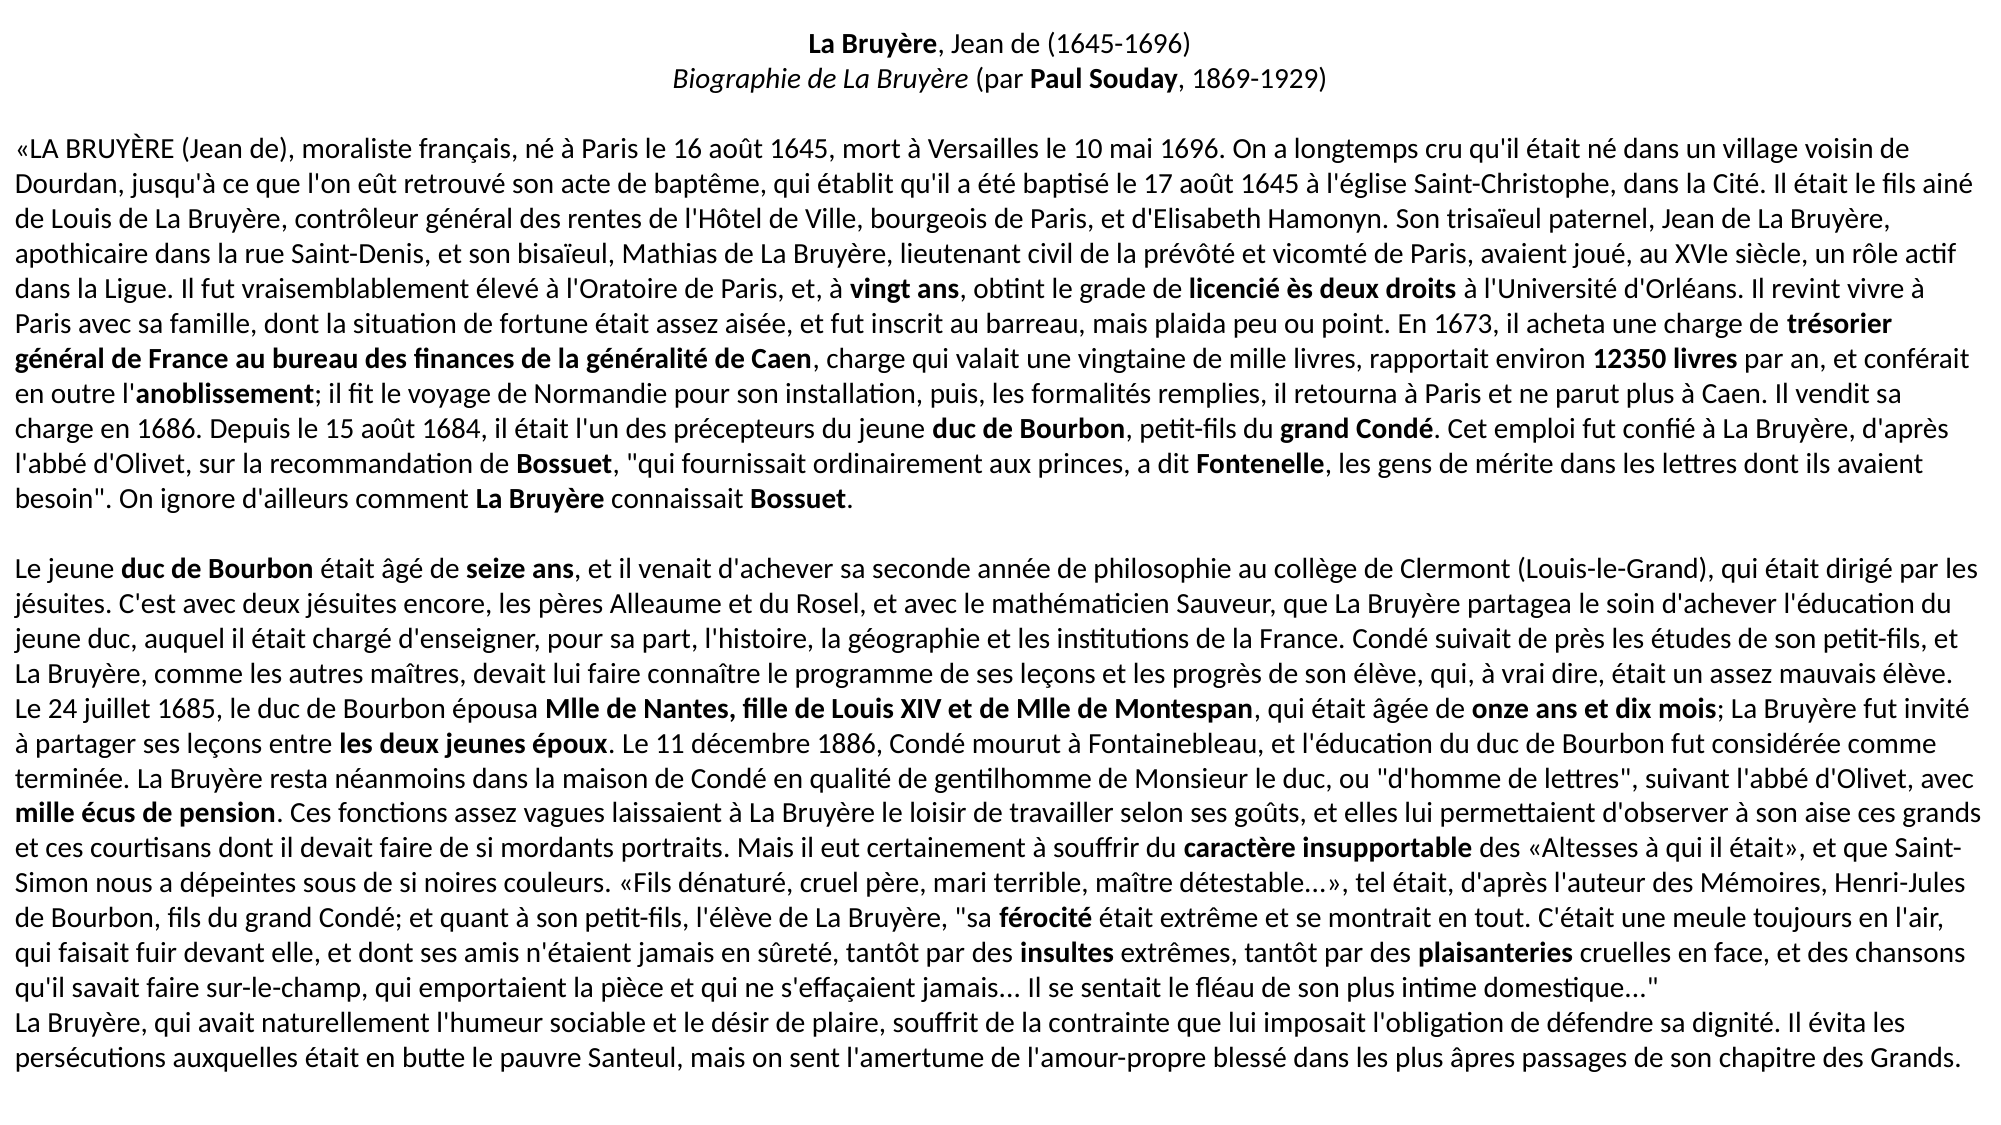

La Bruyère, Jean de (1645-1696)
Biographie de La Bruyère (par Paul Souday, 1869-1929)

«LA BRUYÈRE (Jean de), moraliste français, né à Paris le 16 août 1645, mort à Versailles le 10 mai 1696. On a longtemps cru qu'il était né dans un village voisin de Dourdan, jusqu'à ce que l'on eût retrouvé son acte de baptême, qui établit qu'il a été baptisé le 17 août 1645 à l'église Saint-Christophe, dans la Cité. Il était le fils ainé de Louis de La Bruyère, contrôleur général des rentes de l'Hôtel de Ville, bourgeois de Paris, et d'Elisabeth Hamonyn. Son trisaïeul paternel, Jean de La Bruyère, apothicaire dans la rue Saint-Denis, et son bisaïeul, Mathias de La Bruyère, lieutenant civil de la prévôté et vicomté de Paris, avaient joué, au XVIe siècle, un rôle actif dans la Ligue. Il fut vraisemblablement élevé à l'Oratoire de Paris, et, à vingt ans, obtint le grade de licencié ès deux droits à l'Université d'Orléans. Il revint vivre à Paris avec sa famille, dont la situation de fortune était assez aisée, et fut inscrit au barreau, mais plaida peu ou point. En 1673, il acheta une charge de trésorier général de France au bureau des finances de la généralité de Caen, charge qui valait une vingtaine de mille livres, rapportait environ 12350 livres par an, et conférait en outre l'anoblissement; il fit le voyage de Normandie pour son installation, puis, les formalités remplies, il retourna à Paris et ne parut plus à Caen. Il vendit sa charge en 1686. Depuis le 15 août 1684, il était l'un des précepteurs du jeune duc de Bourbon, petit-fils du grand Condé. Cet emploi fut confié à La Bruyère, d'après l'abbé d'Olivet, sur la recommandation de Bossuet, "qui fournissait ordinairement aux princes, a dit Fontenelle, les gens de mérite dans les lettres dont ils avaient besoin". On ignore d'ailleurs comment La Bruyère connaissait Bossuet.

Le jeune duc de Bourbon était âgé de seize ans, et il venait d'achever sa seconde année de philosophie au collège de Clermont (Louis-le-Grand), qui était dirigé par les jésuites. C'est avec deux jésuites encore, les pères Alleaume et du Rosel, et avec le mathématicien Sauveur, que La Bruyère partagea le soin d'achever l'éducation du jeune duc, auquel il était chargé d'enseigner, pour sa part, l'histoire, la géographie et les institutions de la France. Condé suivait de près les études de son petit-fils, et La Bruyère, comme les autres maîtres, devait lui faire connaître le programme de ses leçons et les progrès de son élève, qui, à vrai dire, était un assez mauvais élève. Le 24 juillet 1685, le duc de Bourbon épousa Mlle de Nantes, fille de Louis XIV et de Mlle de Montespan, qui était âgée de onze ans et dix mois; La Bruyère fut invité à partager ses leçons entre les deux jeunes époux. Le 11 décembre 1886, Condé mourut à Fontainebleau, et l'éducation du duc de Bourbon fut considérée comme terminée. La Bruyère resta néanmoins dans la maison de Condé en qualité de gentilhomme de Monsieur le duc, ou "d'homme de lettres", suivant l'abbé d'Olivet, avec mille écus de pension. Ces fonctions assez vagues laissaient à La Bruyère le loisir de travailler selon ses goûts, et elles lui permettaient d'observer à son aise ces grands et ces courtisans dont il devait faire de si mordants portraits. Mais il eut certainement à souffrir du caractère insupportable des «Altesses à qui il était», et que Saint-Simon nous a dépeintes sous de si noires couleurs. «Fils dénaturé, cruel père, mari terrible, maître détestable...», tel était, d'après l'auteur des Mémoires, Henri-Jules de Bourbon, fils du grand Condé; et quant à son petit-fils, l'élève de La Bruyère, "sa férocité était extrême et se montrait en tout. C'était une meule toujours en l'air, qui faisait fuir devant elle, et dont ses amis n'étaient jamais en sûreté, tantôt par des insultes extrêmes, tantôt par des plaisanteries cruelles en face, et des chansons qu'il savait faire sur-le-champ, qui emportaient la pièce et qui ne s'effaçaient jamais... Il se sentait le fléau de son plus intime domestique..."
La Bruyère, qui avait naturellement l'humeur sociable et le désir de plaire, souffrit de la contrainte que lui imposait l'obligation de défendre sa dignité. Il évita les persécutions auxquelles était en butte le pauvre Santeul, mais on sent l'amertume de l'amour-propre blessé dans les plus âpres passages de son chapitre des Grands.